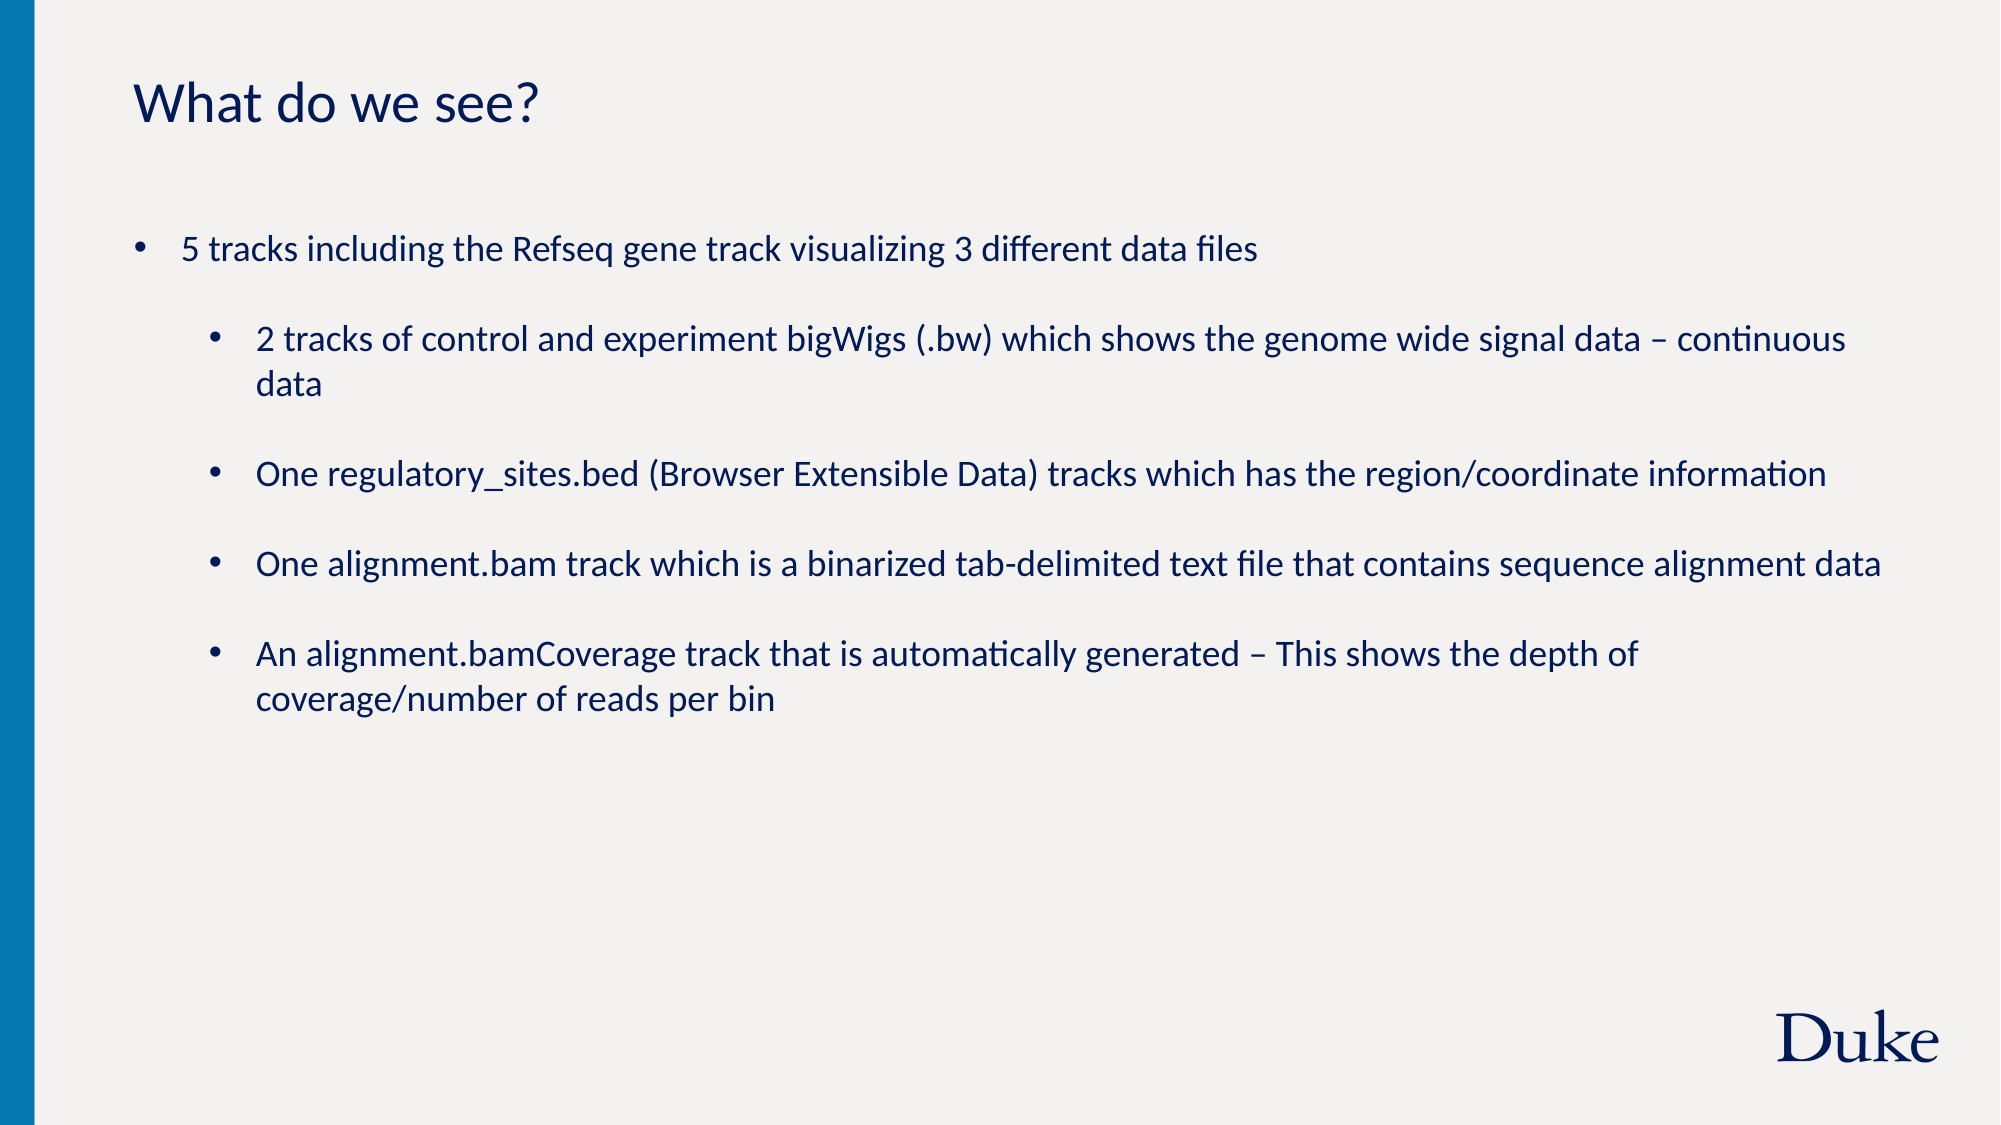

What do we see?

5 tracks including the Refseq gene track visualizing 3 different data files

2 tracks of control and experiment bigWigs (.bw) which shows the genome wide signal data – continuous data

One regulatory_sites.bed (Browser Extensible Data) tracks which has the region/coordinate information

One alignment.bam track which is a binarized tab-delimited text file that contains sequence alignment data

An alignment.bamCoverage track that is automatically generated – This shows the depth of coverage/number of reads per bin